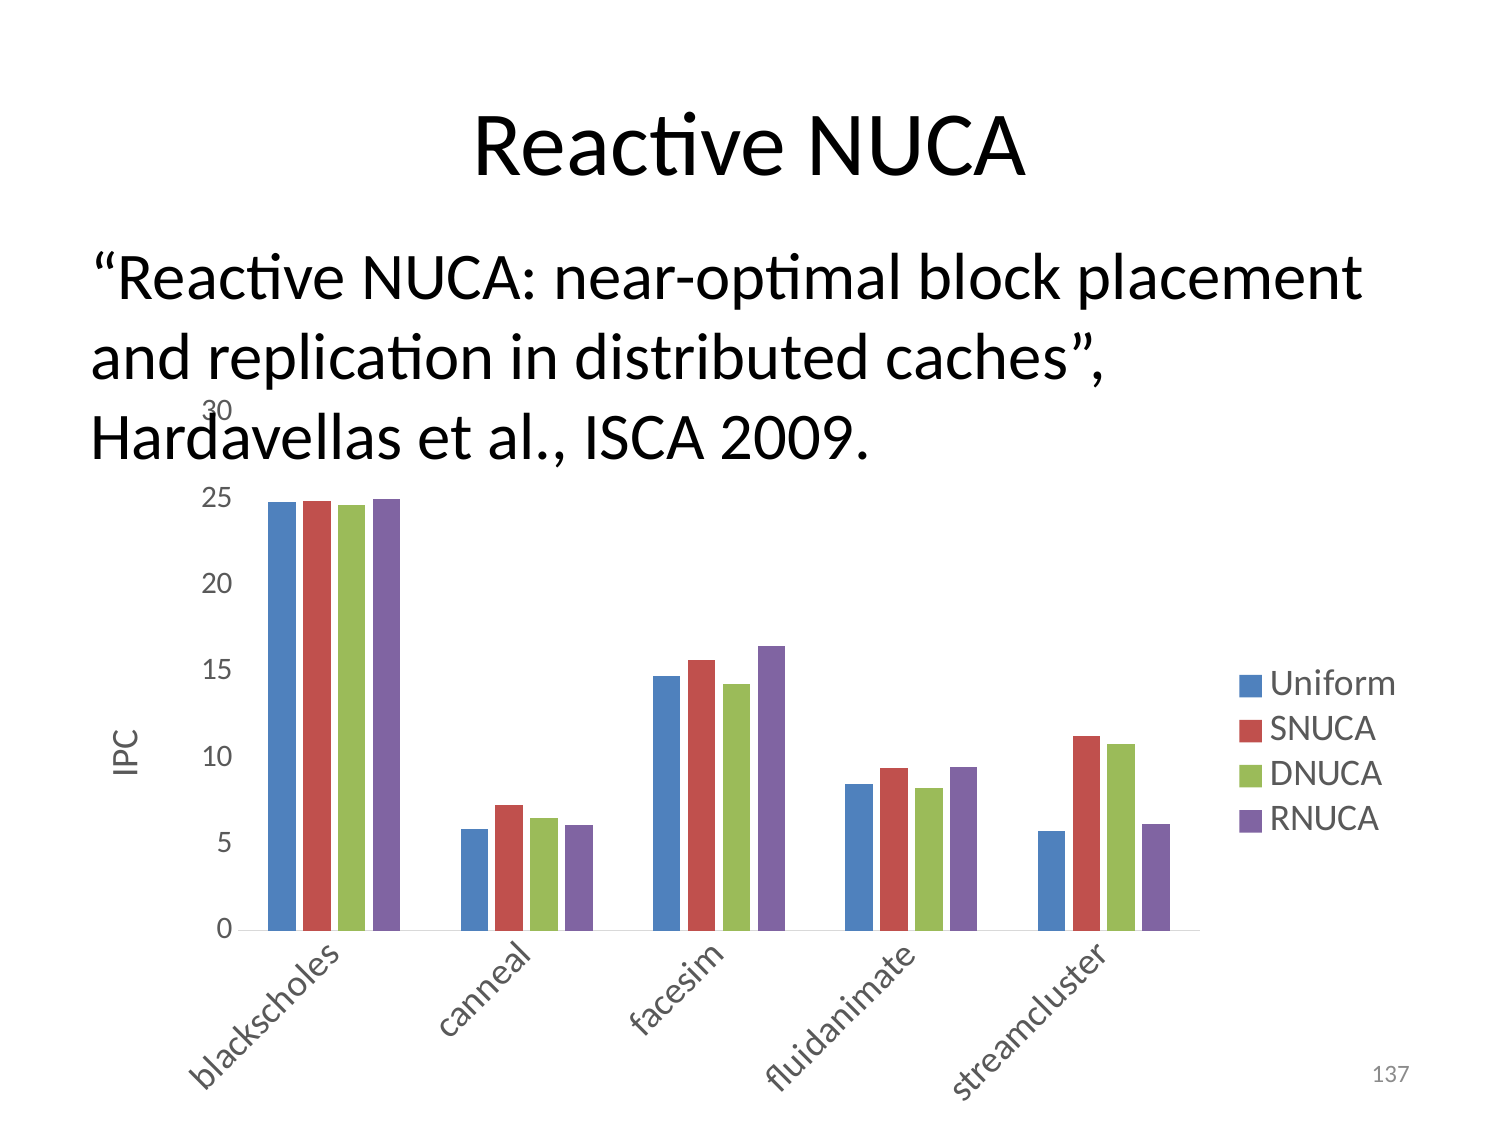

# Reactive NUCA
“Reactive NUCA: near-optimal block placement and replication in distributed caches”, Hardavellas et al., ISCA 2009.

### Chart

| Category | Uniform | SNUCA | DNUCA | RNUCA |
|---|---|---|---|---|
| blackscholes | 24.8317 | 24.8779 | 24.6699 | 24.9849 |
| canneal | 5.8926 | 7.282 | 6.5128 | 6.1241 |
| facesim | 14.7764 | 15.6825 | 14.2835 | 16.5136 |
| fluidanimate | 8.5062 | 9.4085 | 8.2414 | 9.5032 |
| streamcluster | 5.7781 | 11.2676 | 10.8379 | 6.1778 |
137